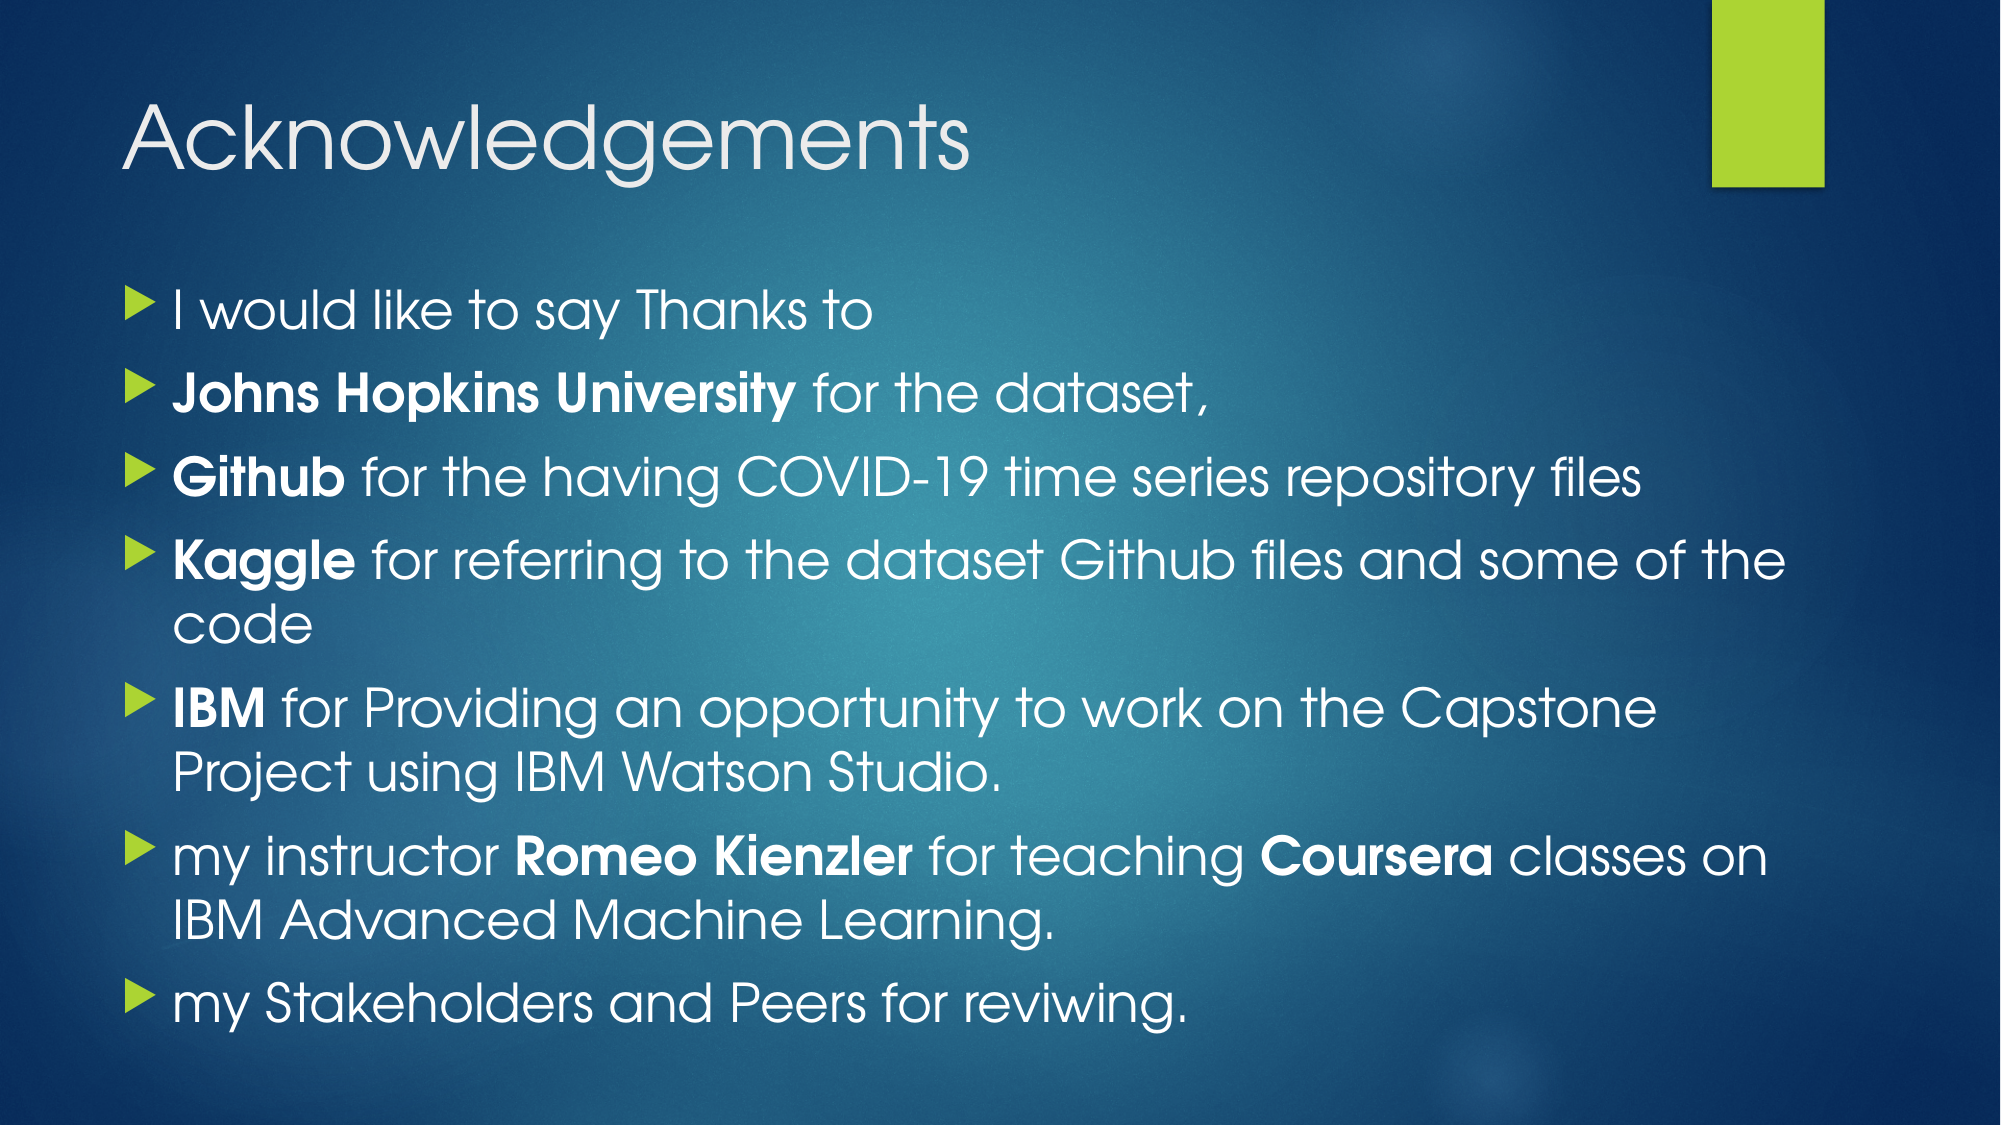

# Acknowledgements

I would like to say Thanks to
Johns Hopkins University for the dataset,
Github for the having COVID-19 time series repository files
Kaggle for referring to the dataset Github files and some of the code
IBM for Providing an opportunity to work on the Capstone Project using IBM Watson Studio.
my instructor Romeo Kienzler for teaching Coursera classes on IBM Advanced Machine Learning.
my Stakeholders and Peers for reviwing.